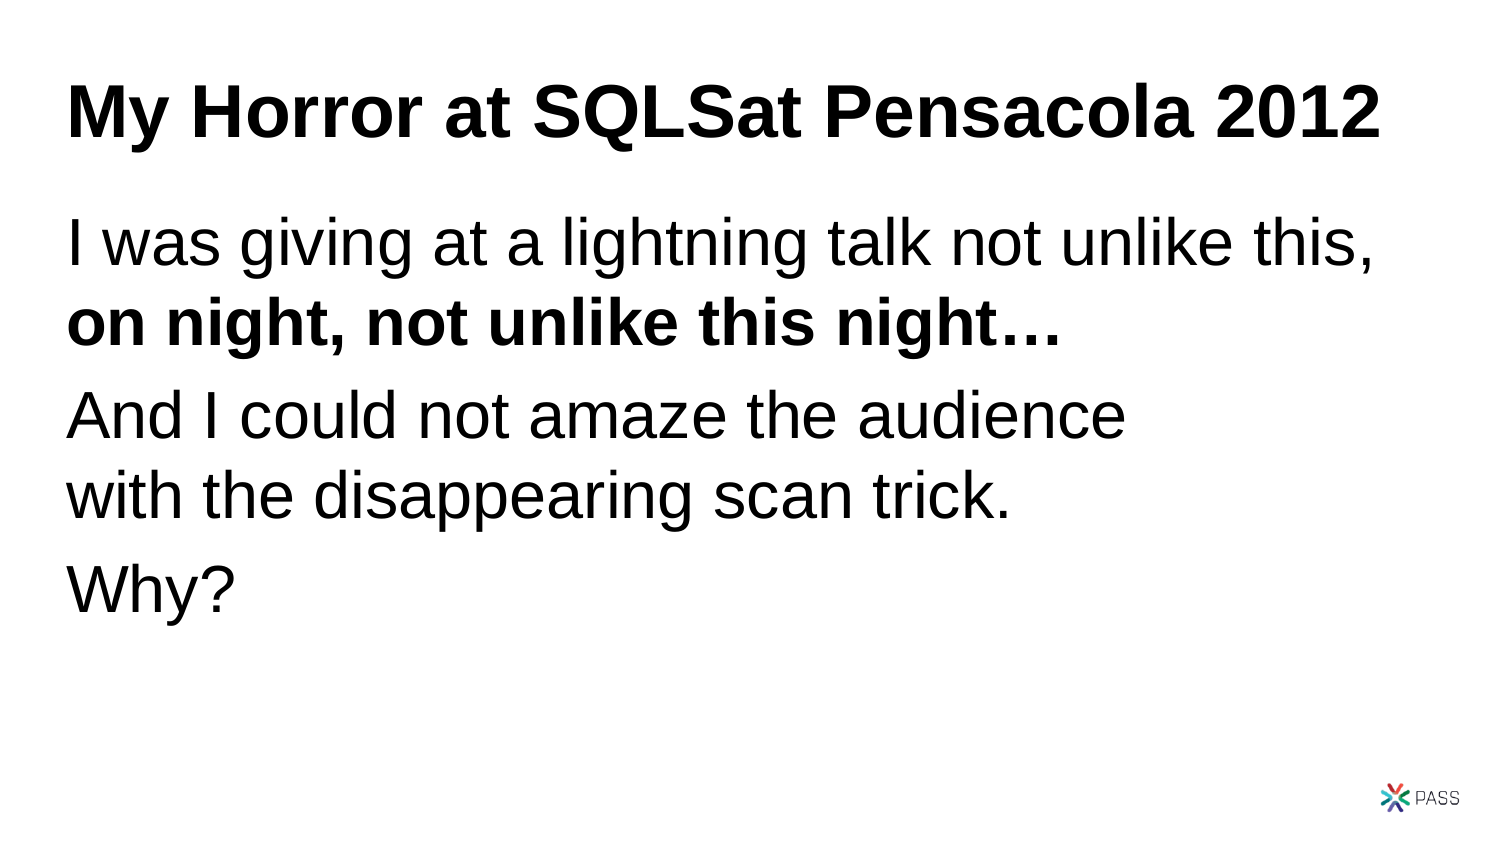

# My Horror at SQLSat Pensacola 2012
I was giving at a lightning talk not unlike this, on night, not unlike this night…
And I could not amaze the audience
with the disappearing scan trick.
Why?